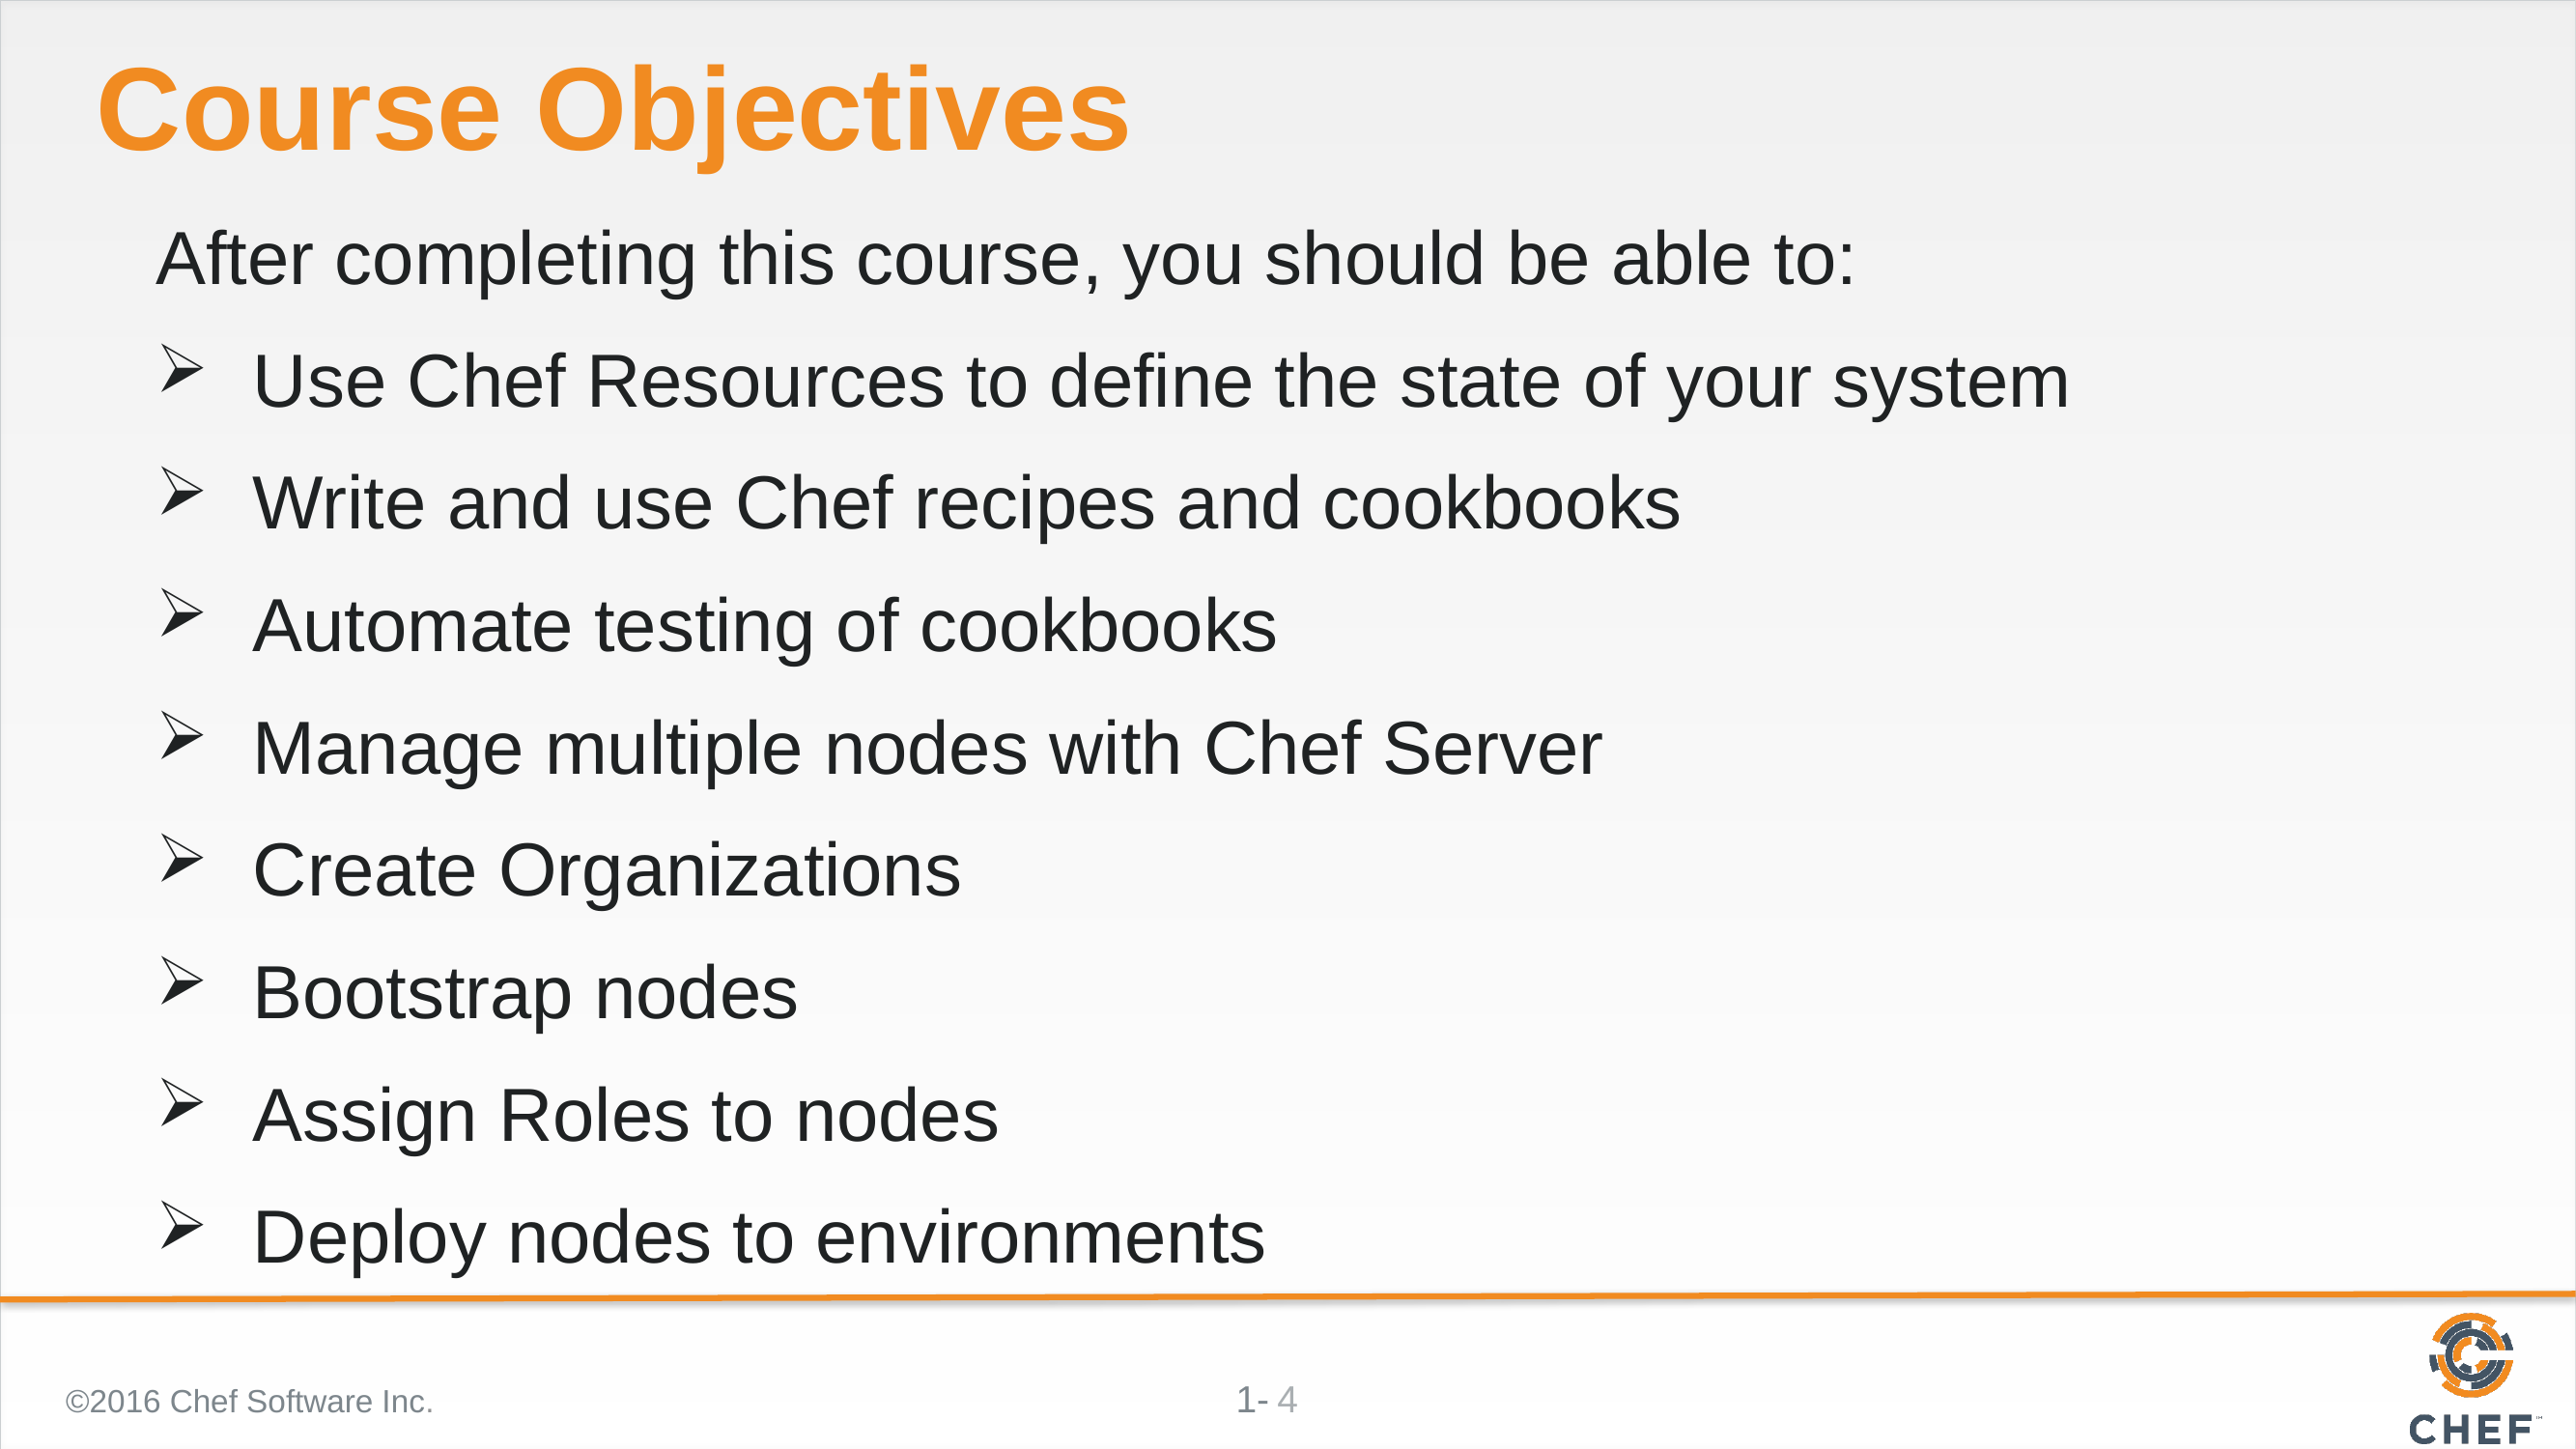

# Course Objectives
After completing this course, you should be able to:
Use Chef Resources to define the state of your system
Write and use Chef recipes and cookbooks
Automate testing of cookbooks
Manage multiple nodes with Chef Server
Create Organizations
Bootstrap nodes
Assign Roles to nodes
Deploy nodes to environments

©2016 Chef Software Inc.
4